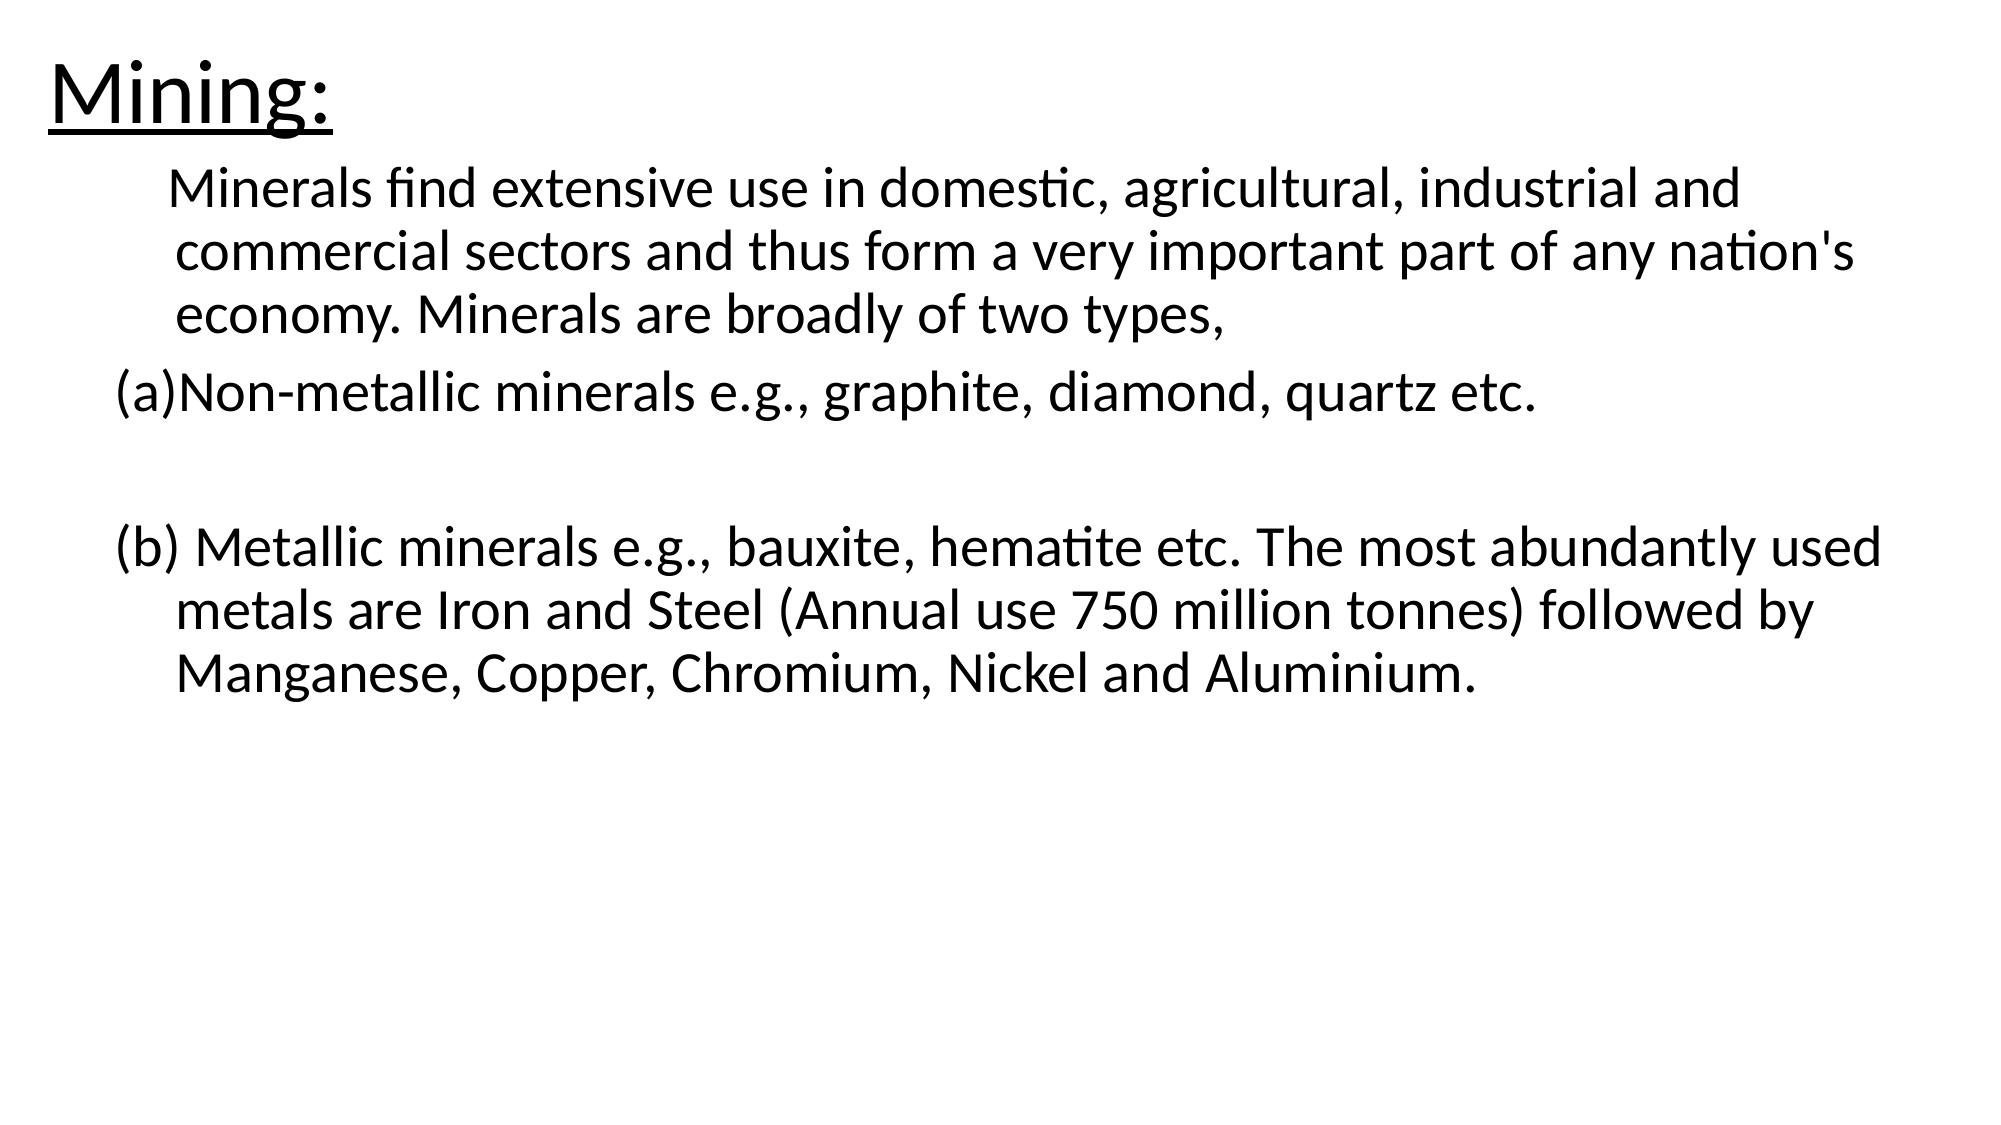

# Mining:
    Minerals find extensive use in domestic, agricultural, industrial and commercial sectors and thus form a very important part of any nation's economy. Minerals are broadly of two types,
Non-metallic minerals e.g., graphite, diamond, quartz etc.

(b) Metallic minerals e.g., bauxite, hematite etc. The most abundantly used metals are Iron and Steel (Annual use 750 million tonnes) followed by Manganese, Copper, Chromium, Nickel and Aluminium.